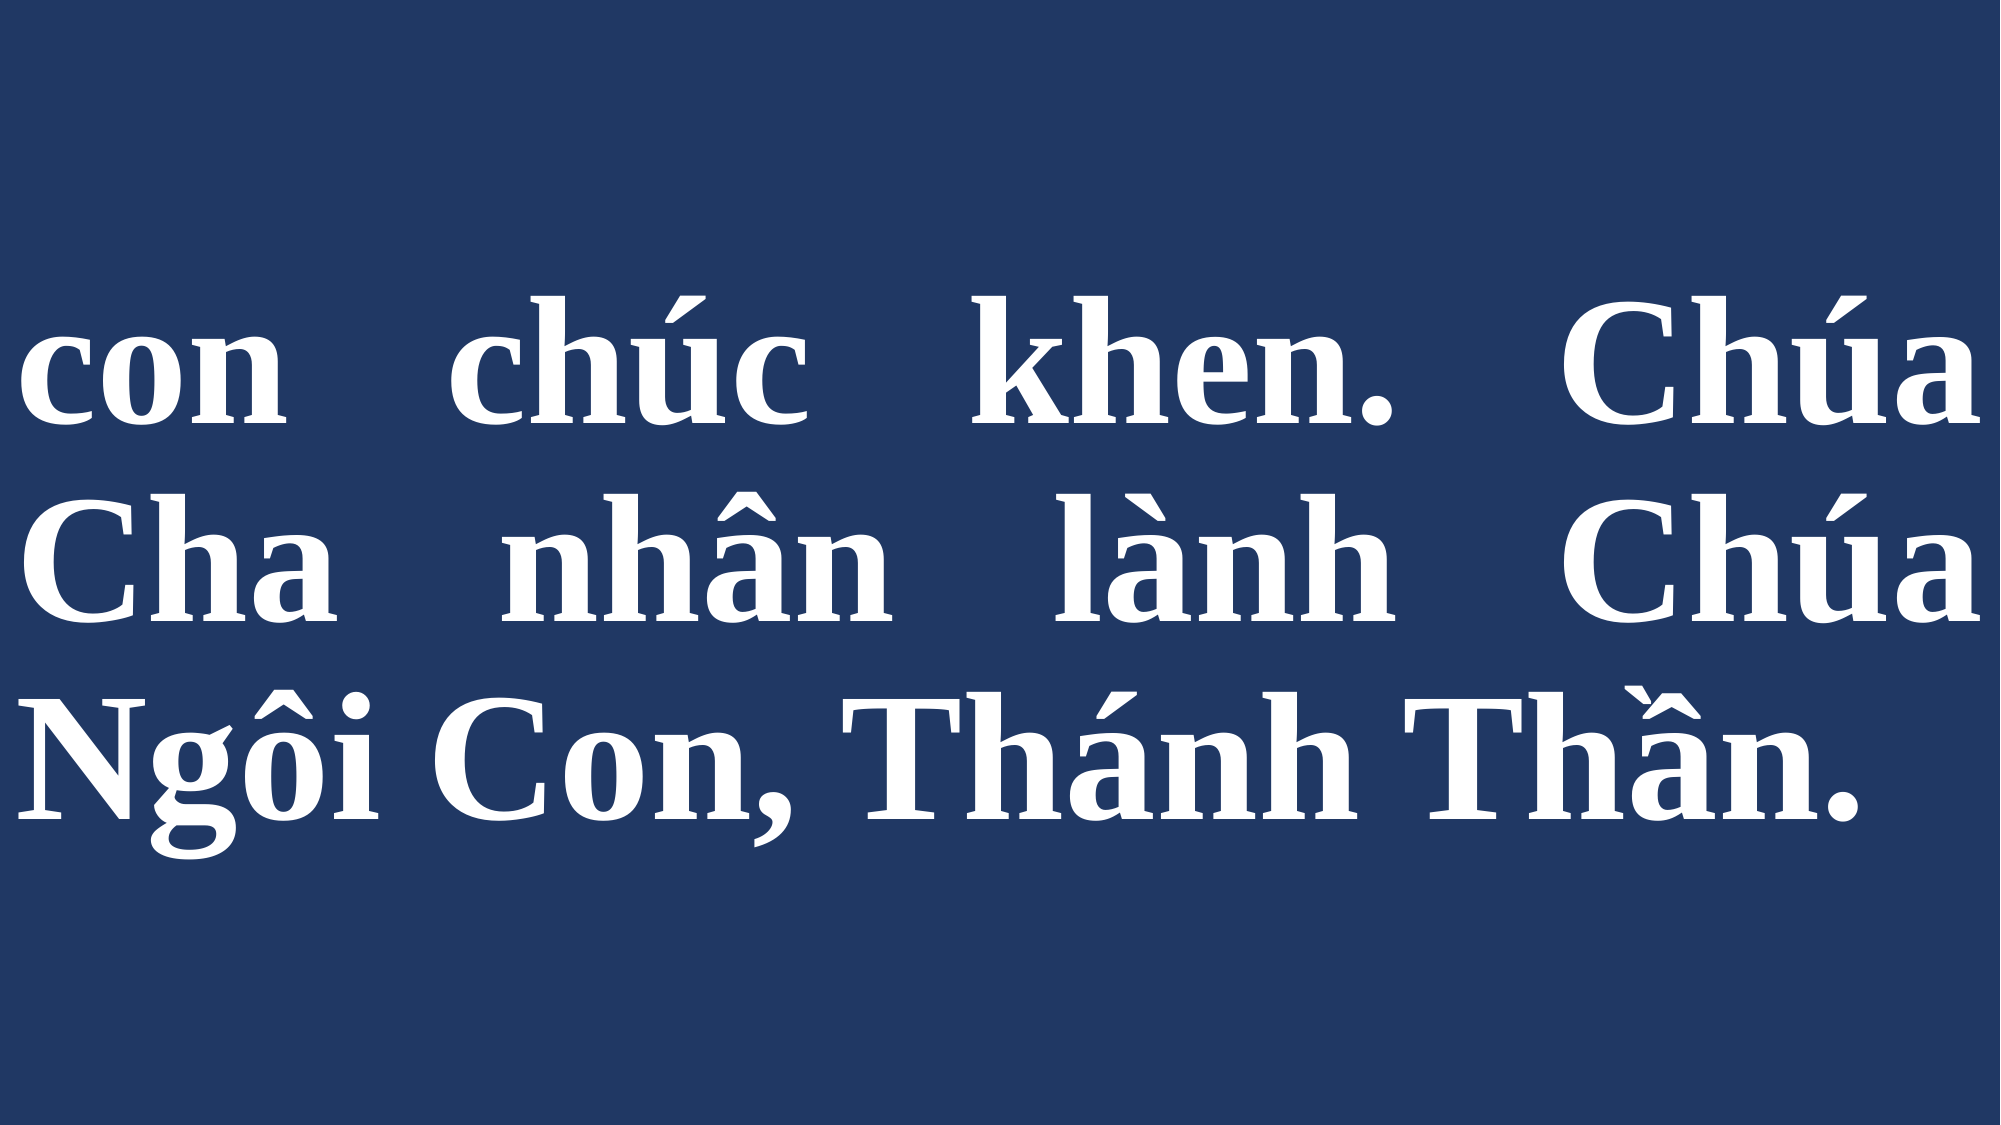

# con chúc khen. Chúa Cha nhân lành Chúa Ngôi Con, Thánh Thần.